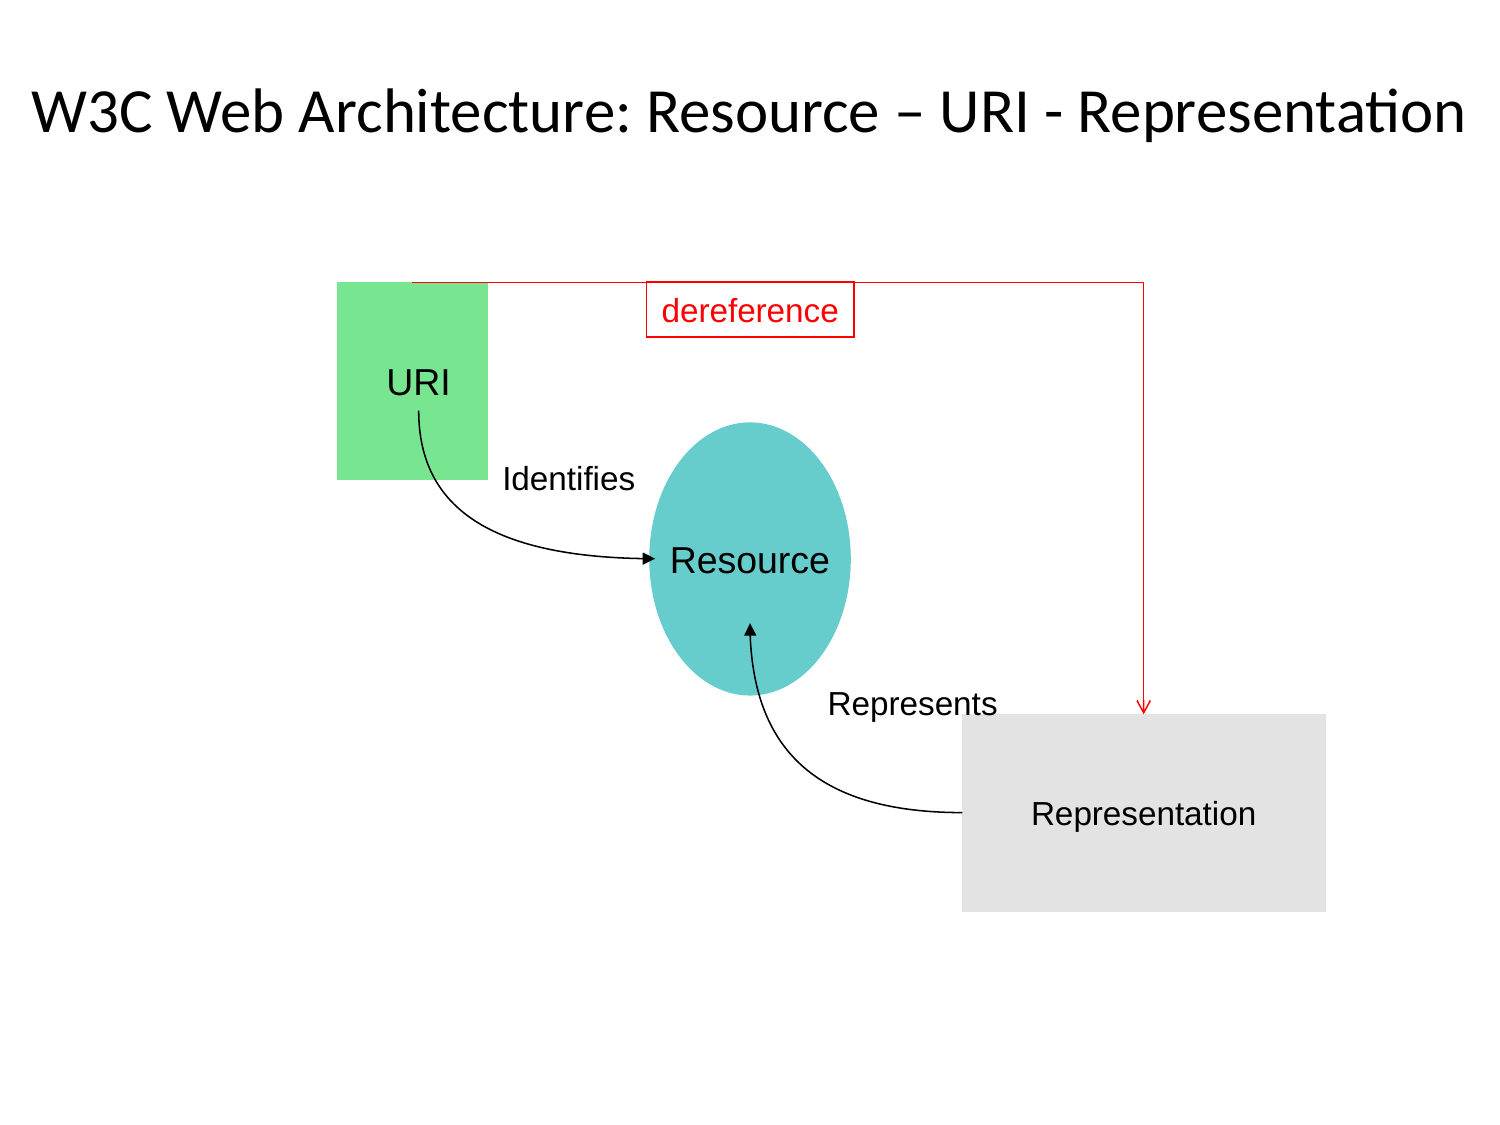

W3C Web Architecture: Resource – URI - Representation
dereference

URI
Identifies

Resource
Represents

Representation